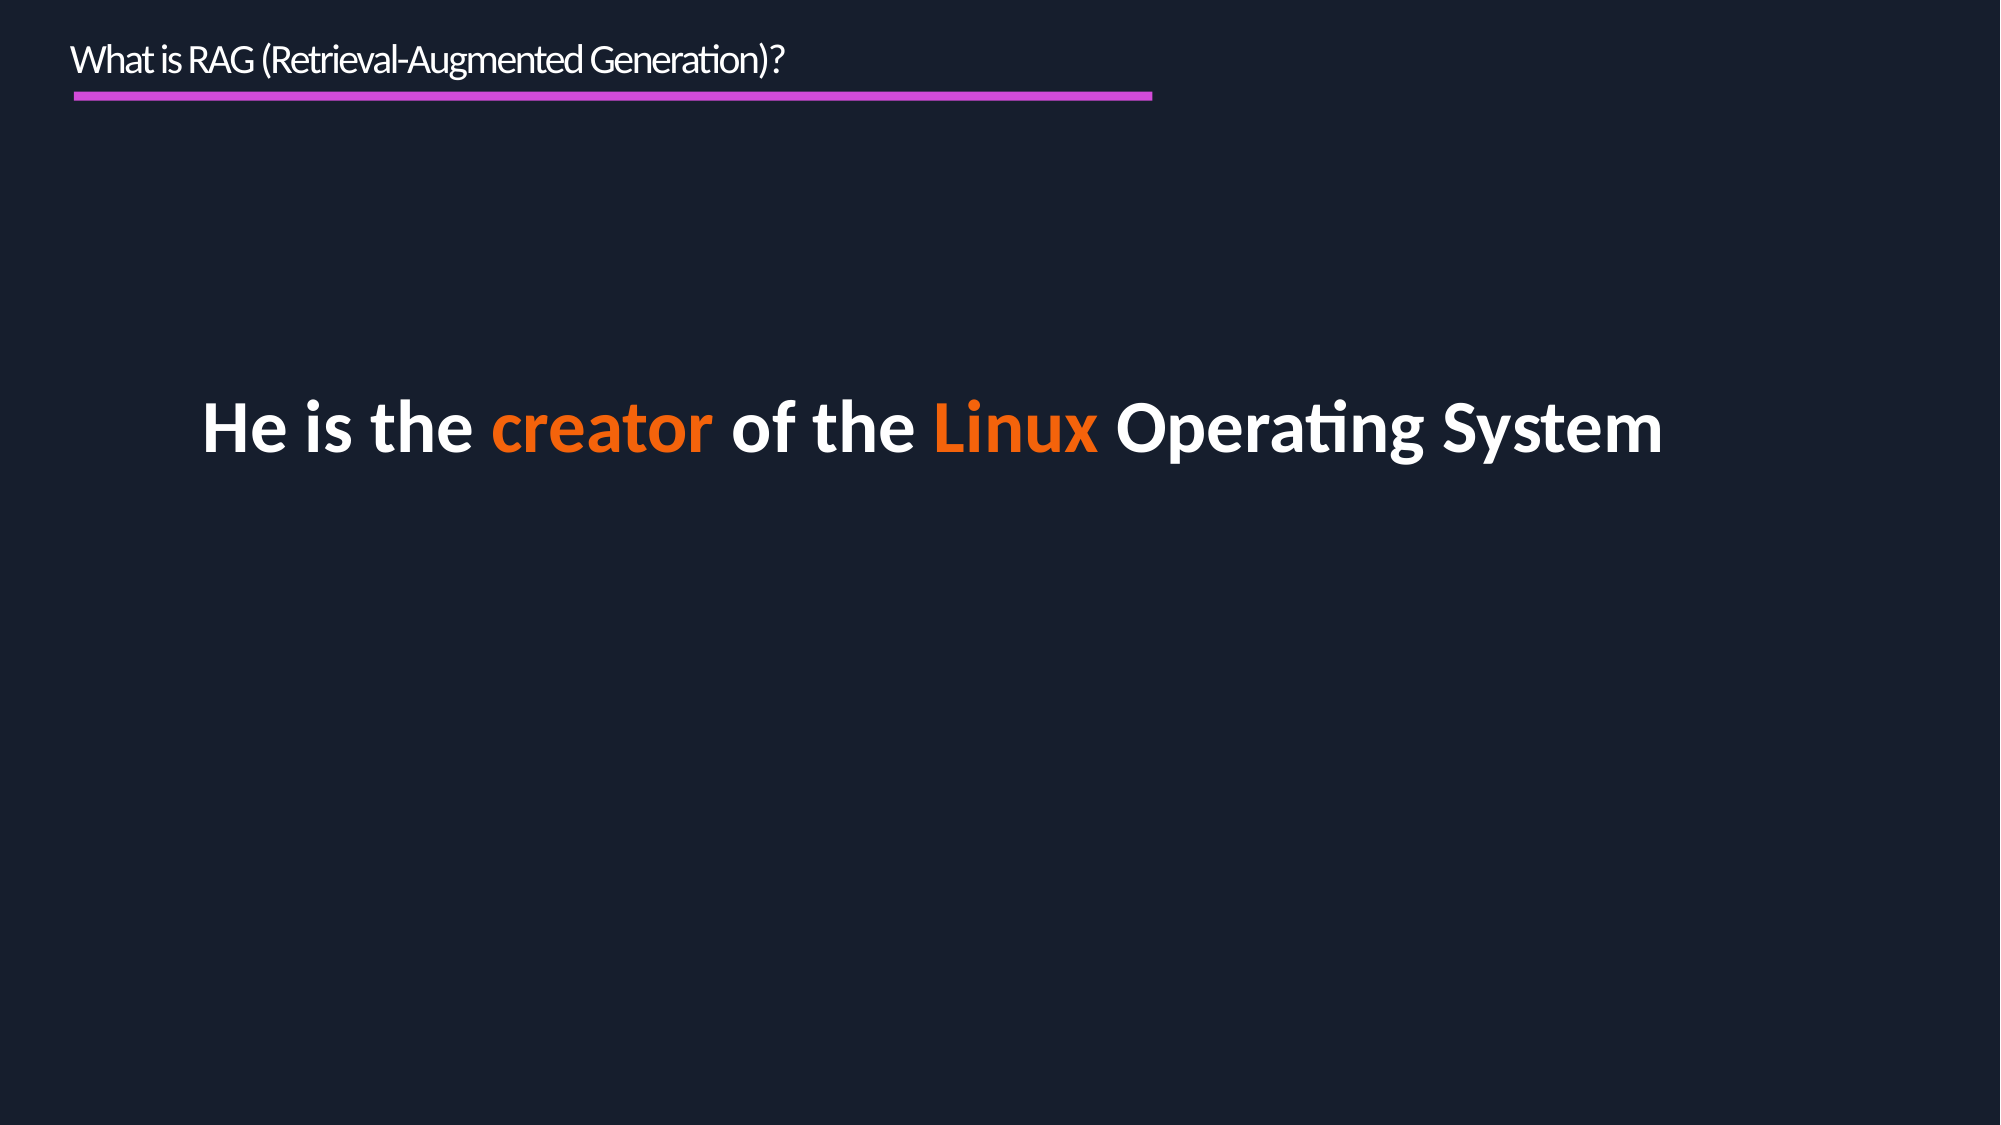

What is RAG (Retrieval-Augmented Generation)?

He is the creator of the Linux Operating System